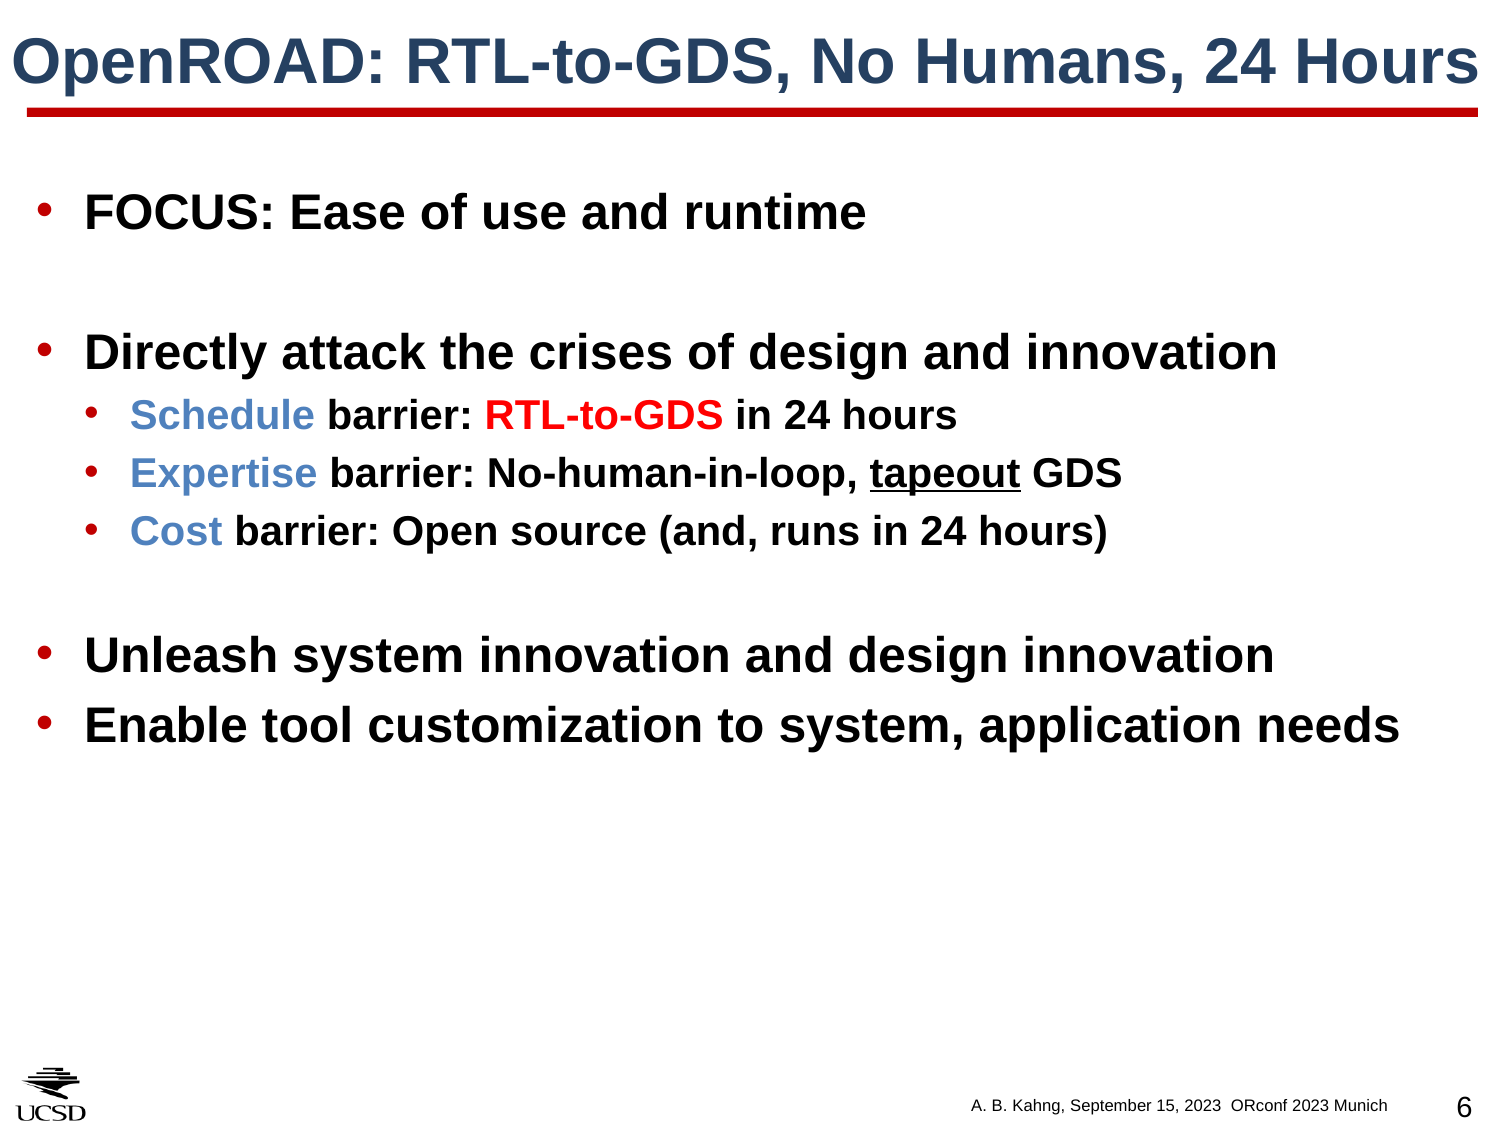

# OpenROAD: RTL-to-GDS, No Humans, 24 Hours
FOCUS: Ease of use and runtime

Directly attack the crises of design and innovation
Schedule barrier: RTL-to-GDS in 24 hours
Expertise barrier: No-human-in-loop, tapeout GDS
Cost barrier: Open source (and, runs in 24 hours)

Unleash system innovation and design innovation
Enable tool customization to system, application needs